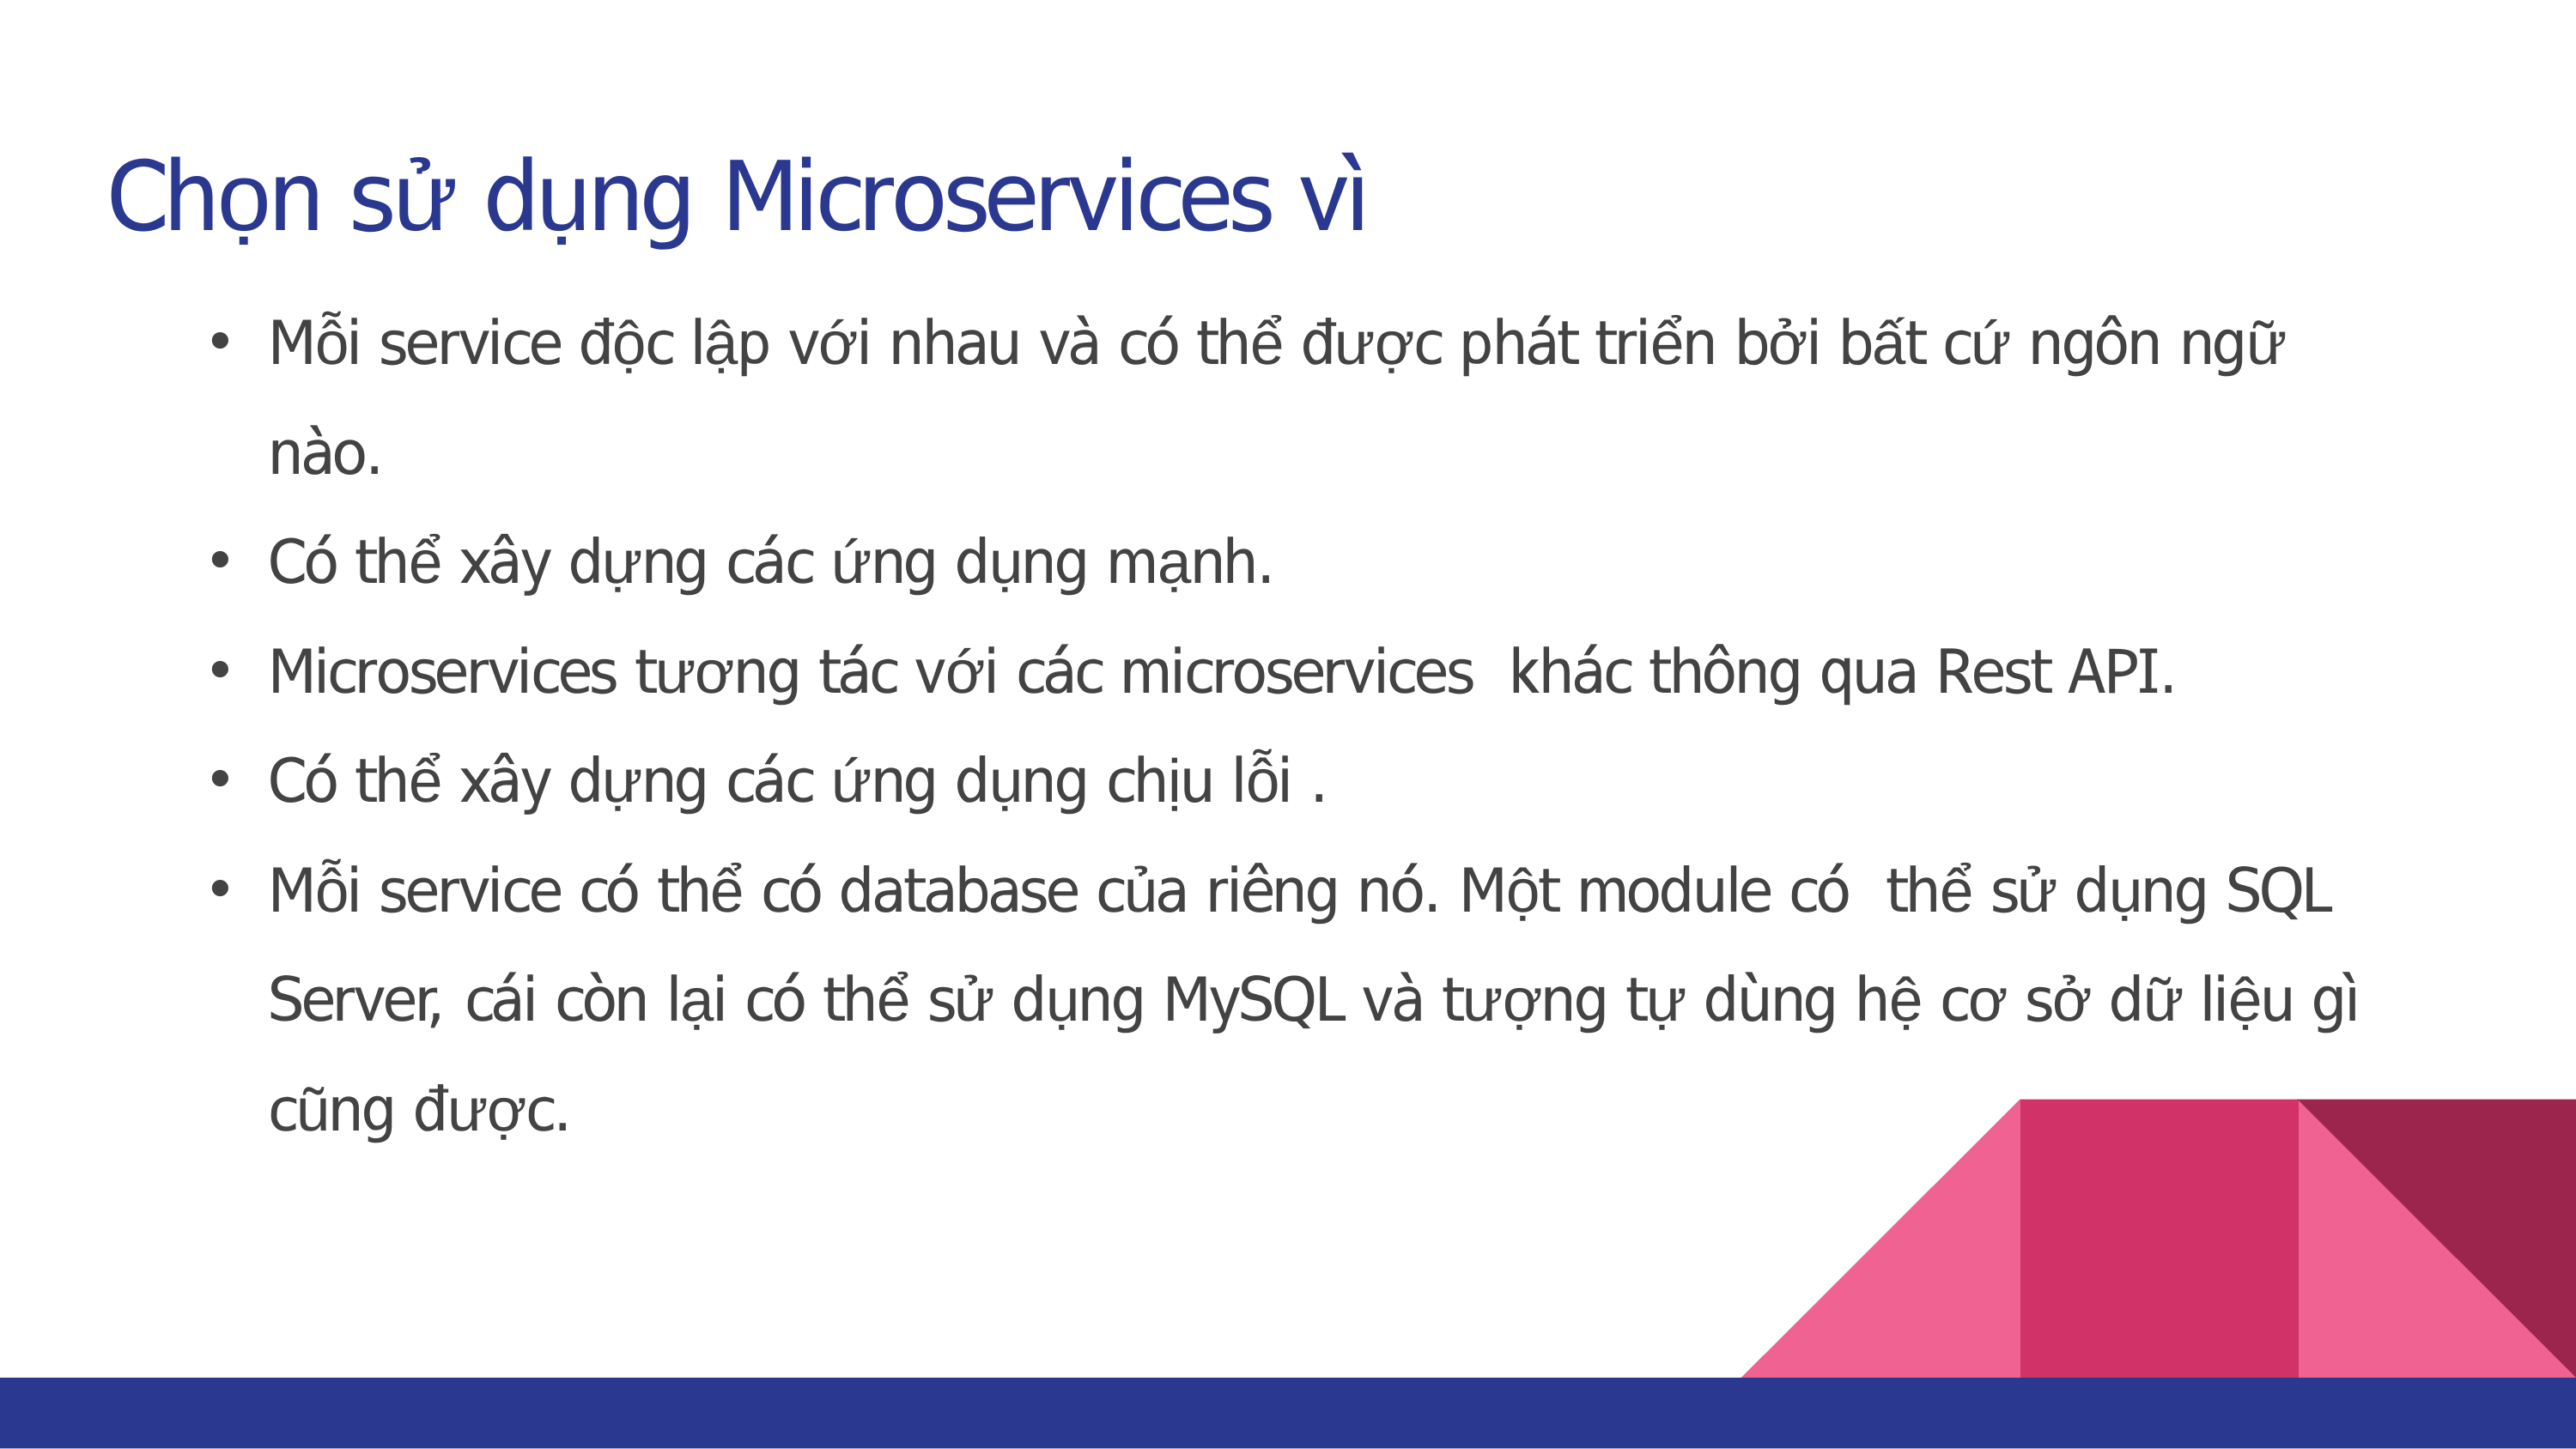

Chọn sử dụng Microservices vì
Mỗi service độc lập với nhau và có thể được phát triển bởi bất cứ ngôn ngữ nào.
Có thể xây dựng các ứng dụng mạnh.
Microservices tương tác với các microservices  khác thông qua Rest API.
Có thể xây dựng các ứng dụng chịu lỗi .
Mỗi service có thể có database của riêng nó. Một module có  thể sử dụng SQL Server, cái còn lại có thể sử dụng MySQL và tượng tự dùng hệ cơ sở dữ liệu gì cũng được.